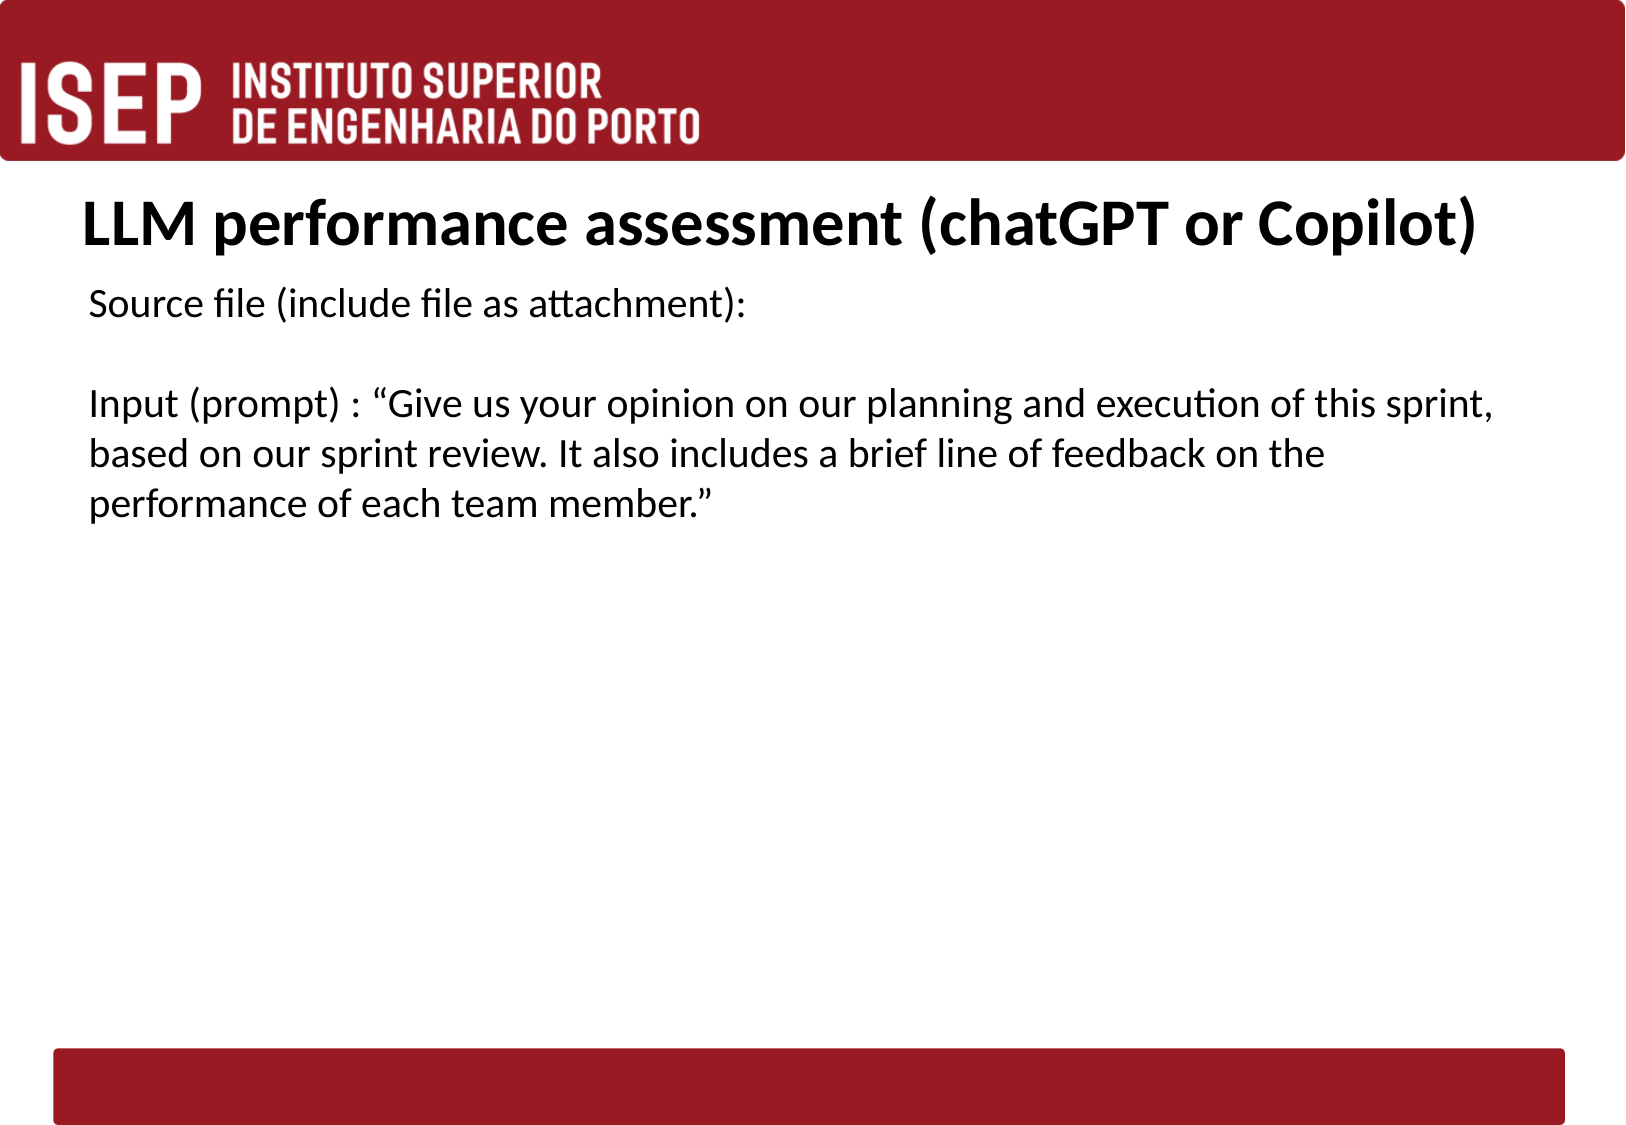

# LLM performance assessment (chatGPT or Copilot)
Source file (include file as attachment):

Input (prompt) : “Give us your opinion on our planning and execution of this sprint, based on our sprint review. It also includes a brief line of feedback on the performance of each team member.”